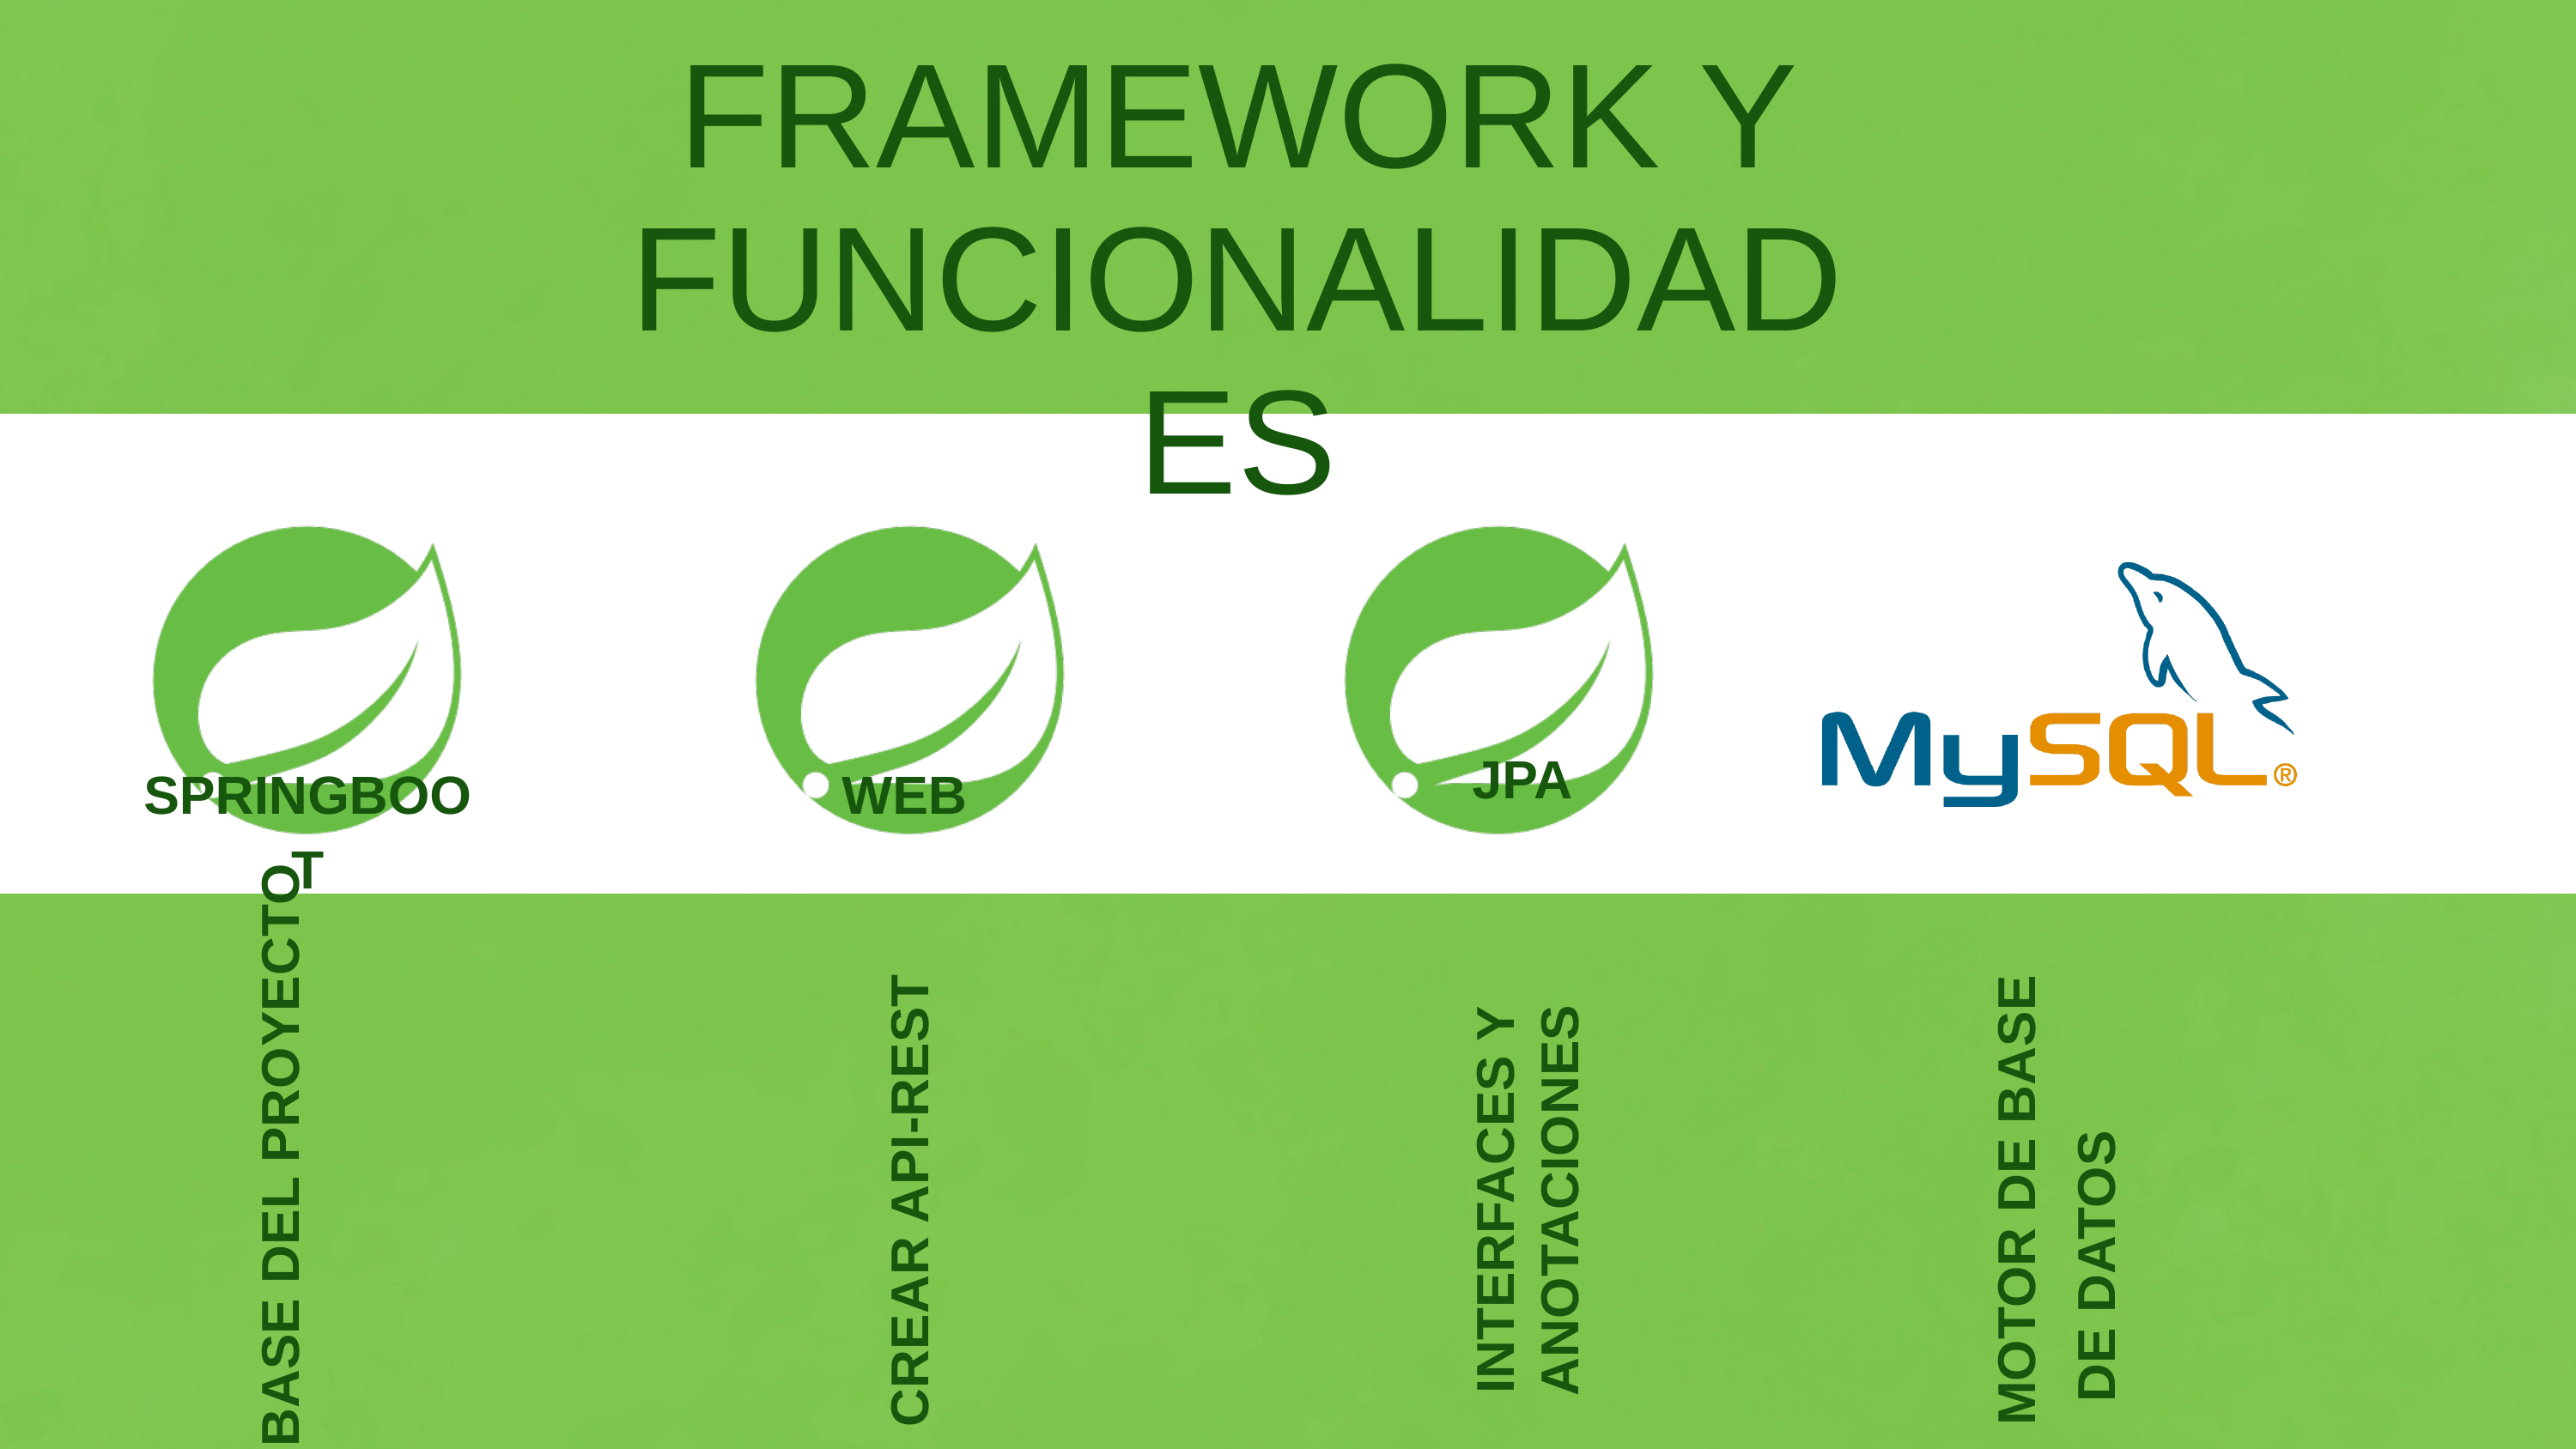

FRAMEWORK Y FUNCIONALIDADES

JPA
SPRINGBOOT
WEB

BASE DEL PROYECTO
INTERFACES Y
CREAR API-REST
ANOTACIONES
MOTOR DE BASE
DE DATOS